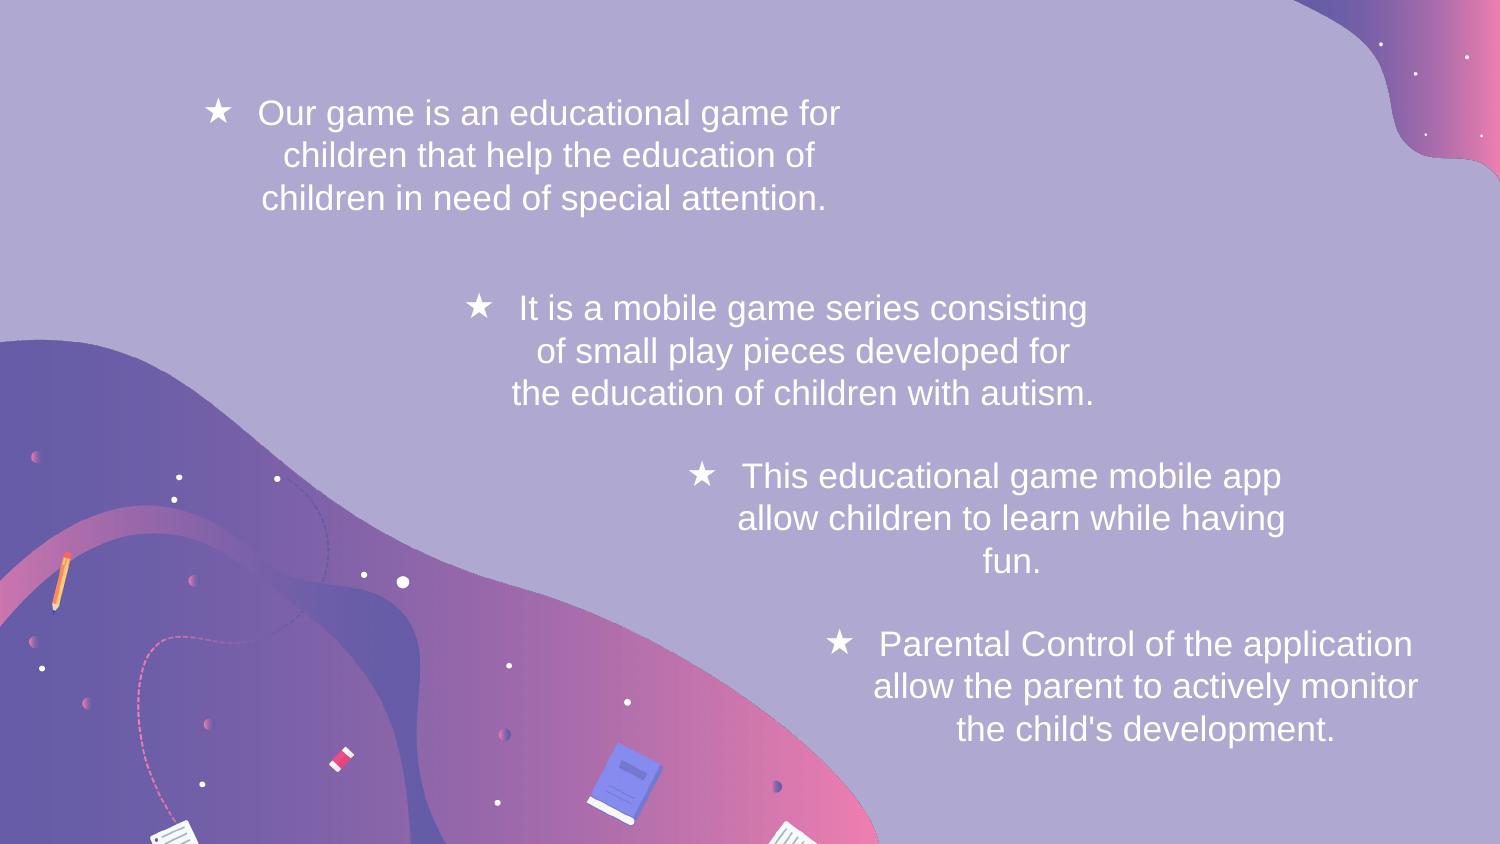

Our game is an educational game for children that help the education of children in need of special attention.
It is a mobile game series consisting of small play pieces developed for the education of children with autism.
This educational game mobile app allow children to learn while having fun.
Parental Control of the application allow the parent to actively monitor the child's development.